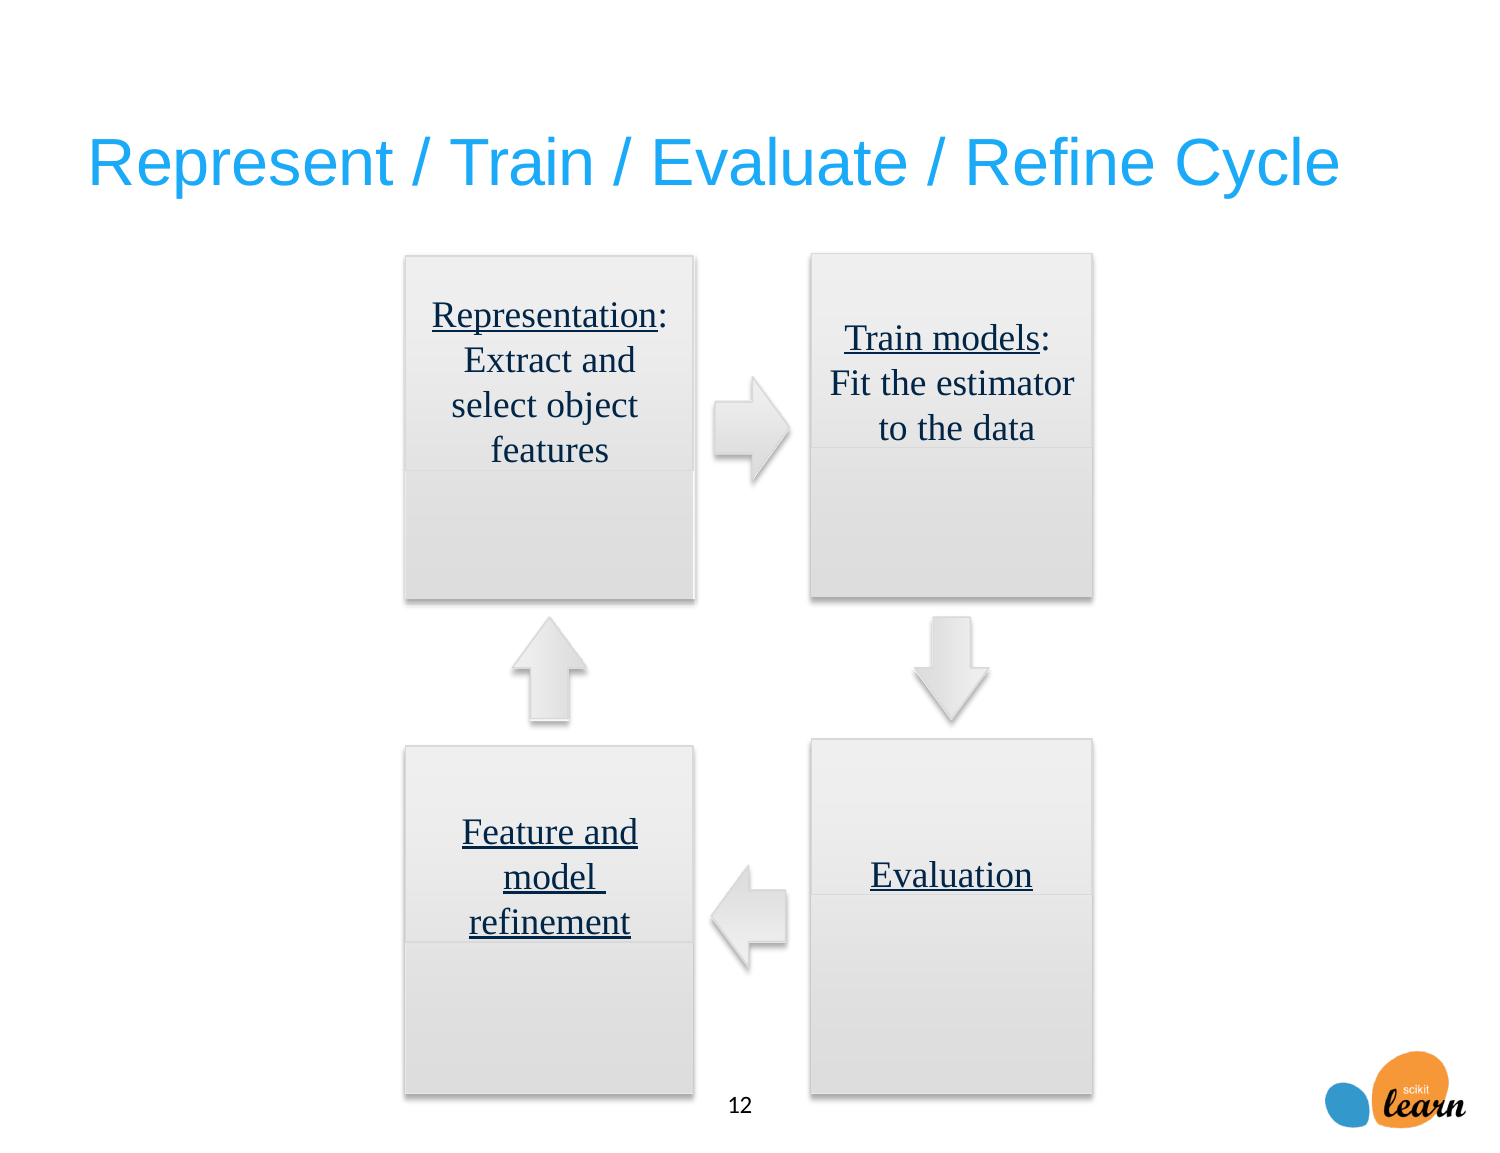

APPLIED MACHINE  LEARNING IN PYTHON

# Represent / Train / Evaluate / Refine Cycle

Train models:  Fit the estimator  to the data
Representation:  Extract and  select object  features

Evaluation

Feature and  model  refinement